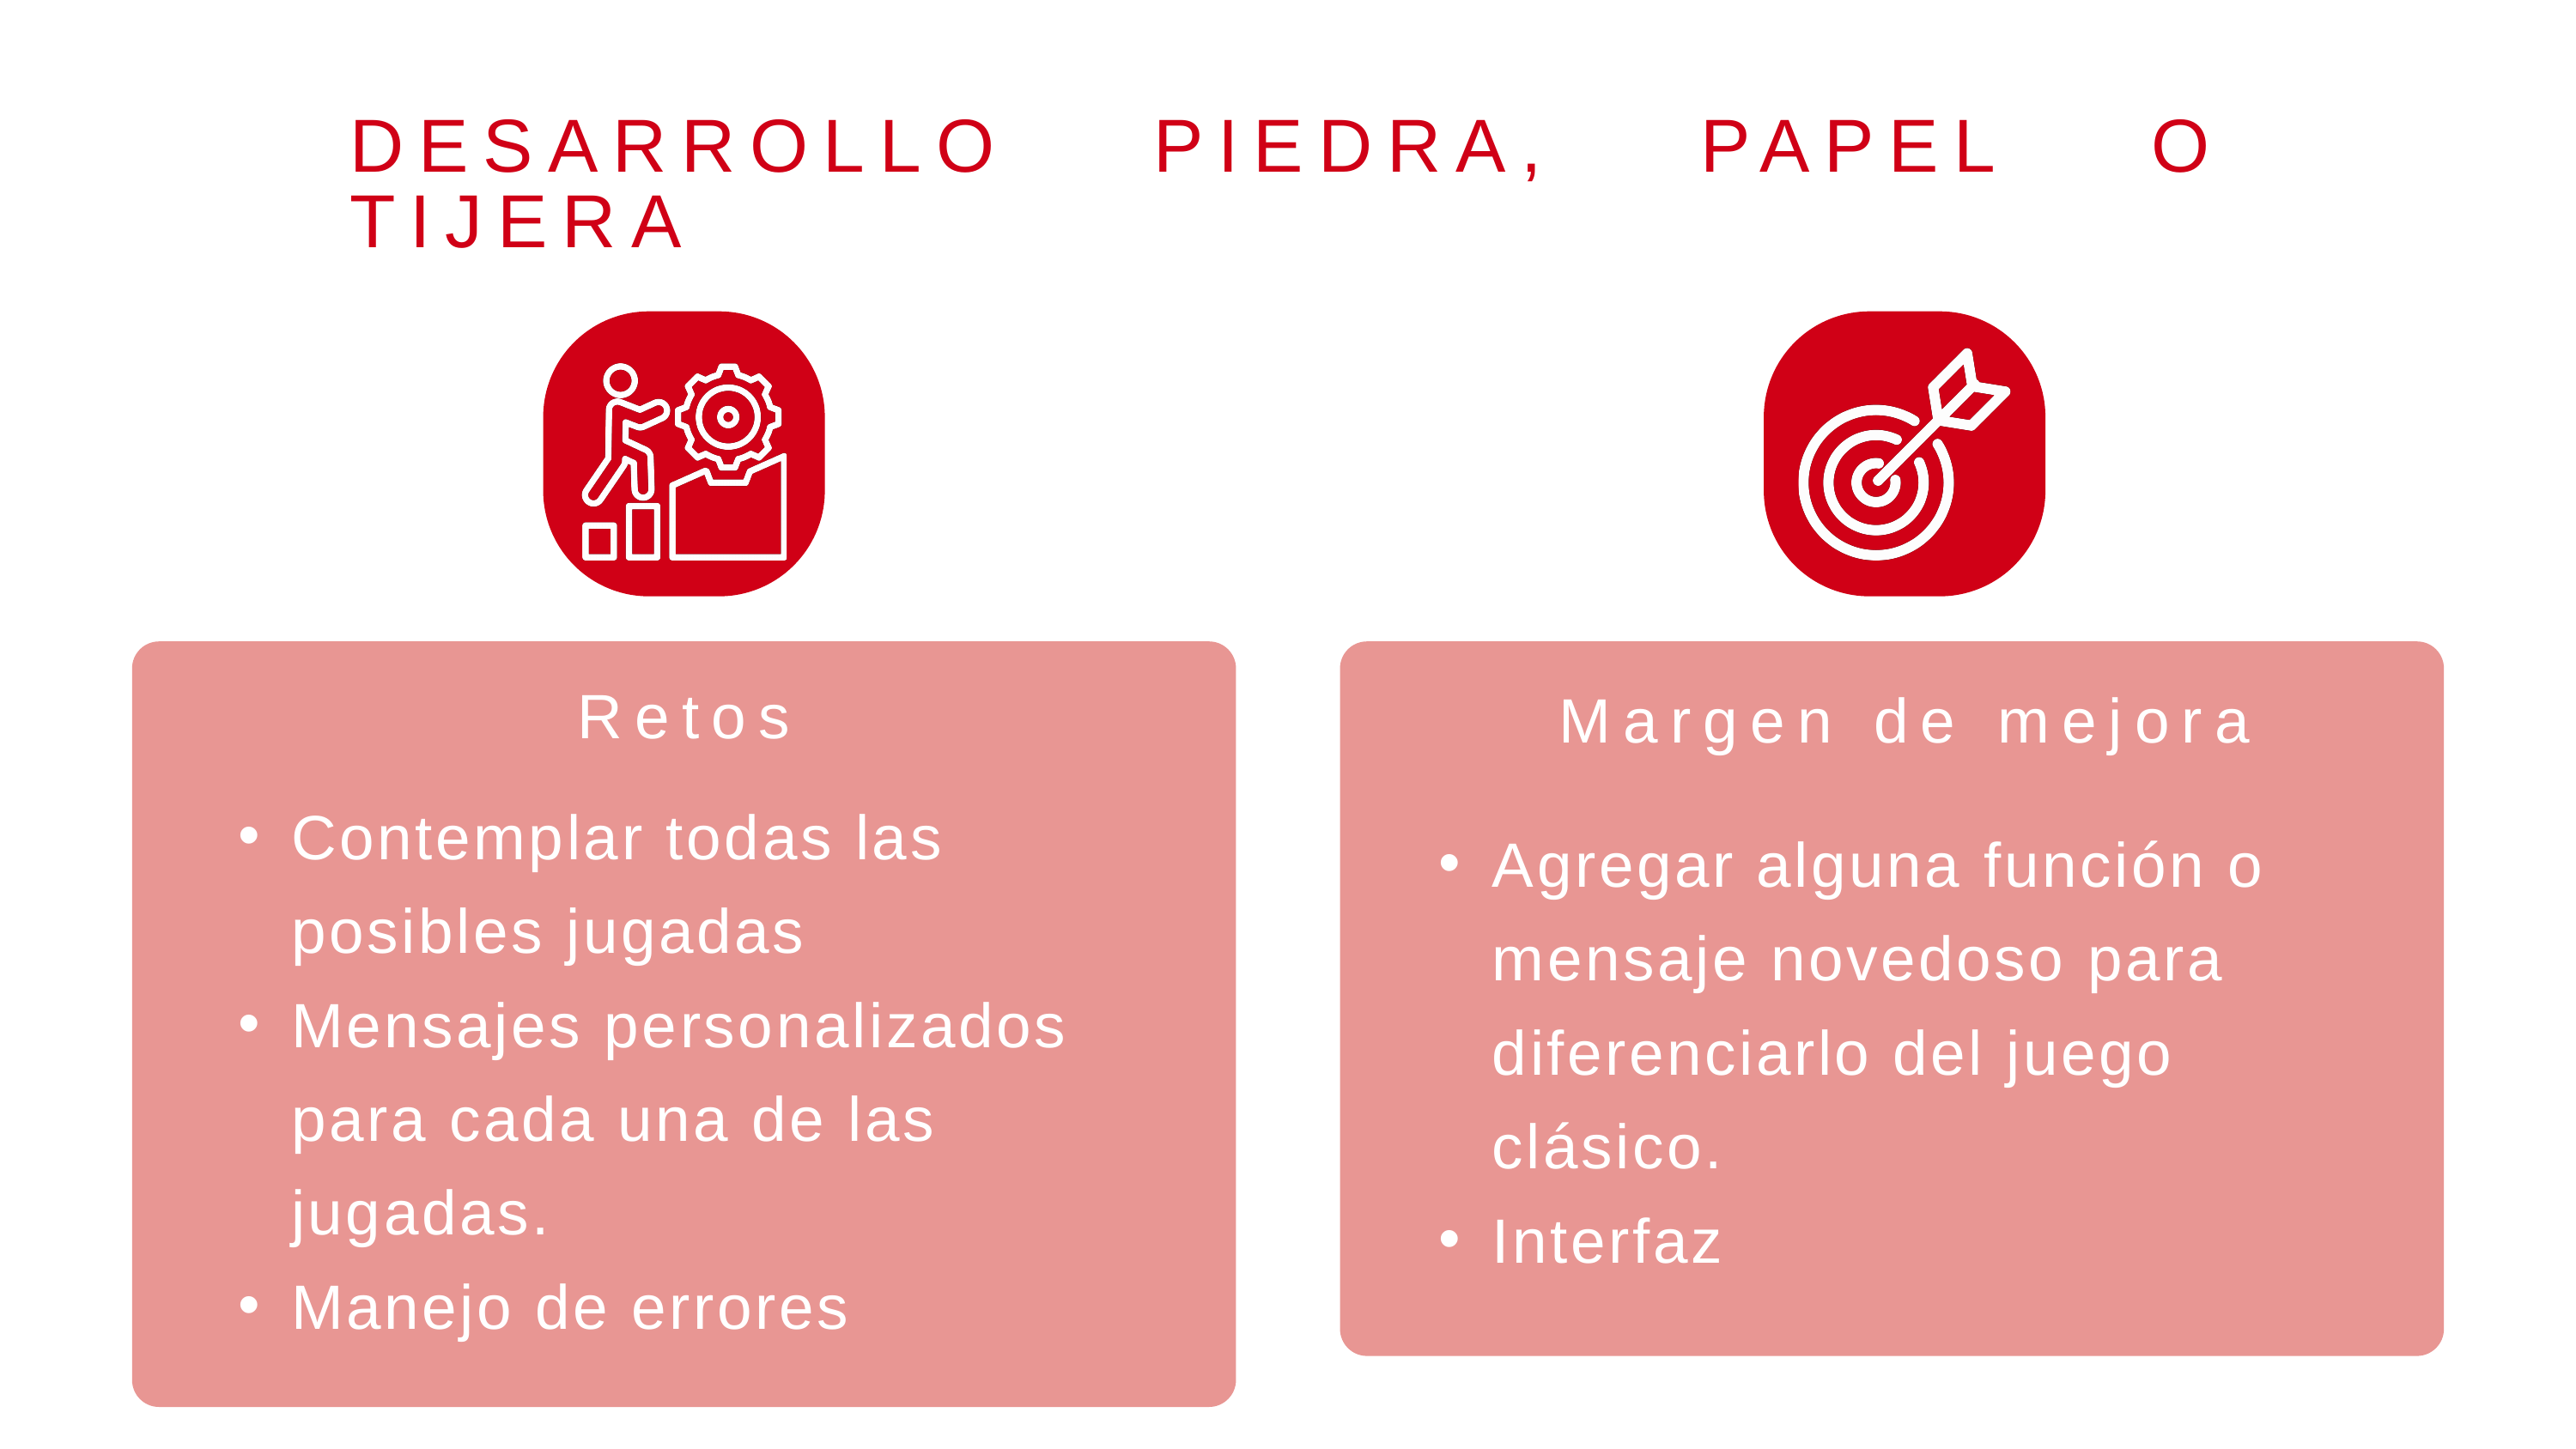

DESARROLLO PIEDRA, PAPEL O TIJERA

Retos
Margen de mejora
Contemplar todas las posibles jugadas
Mensajes personalizados para cada una de las jugadas.
Manejo de errores
Agregar alguna función o mensaje novedoso para diferenciarlo del juego clásico.
Interfaz